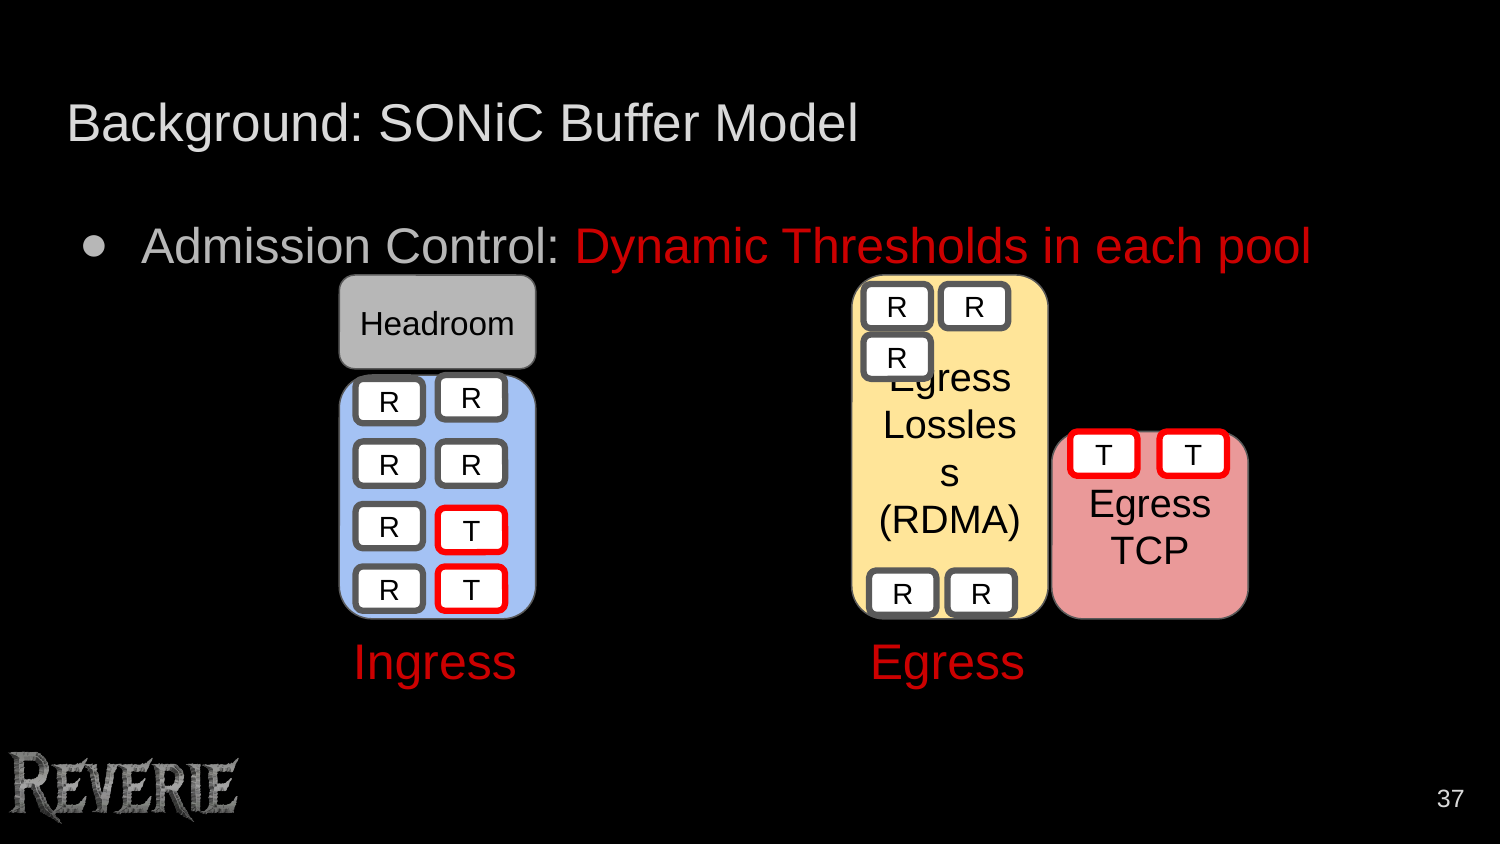

# Background: SONiC Buffer Model
Admission Control: Dynamic Thresholds in each pool
Egress Lossless
(RDMA)
Headroom
R
R
R

R
R
Egress
TCP
T
T
R
R
R
T
R
T
R
R
Ingress
Egress
37